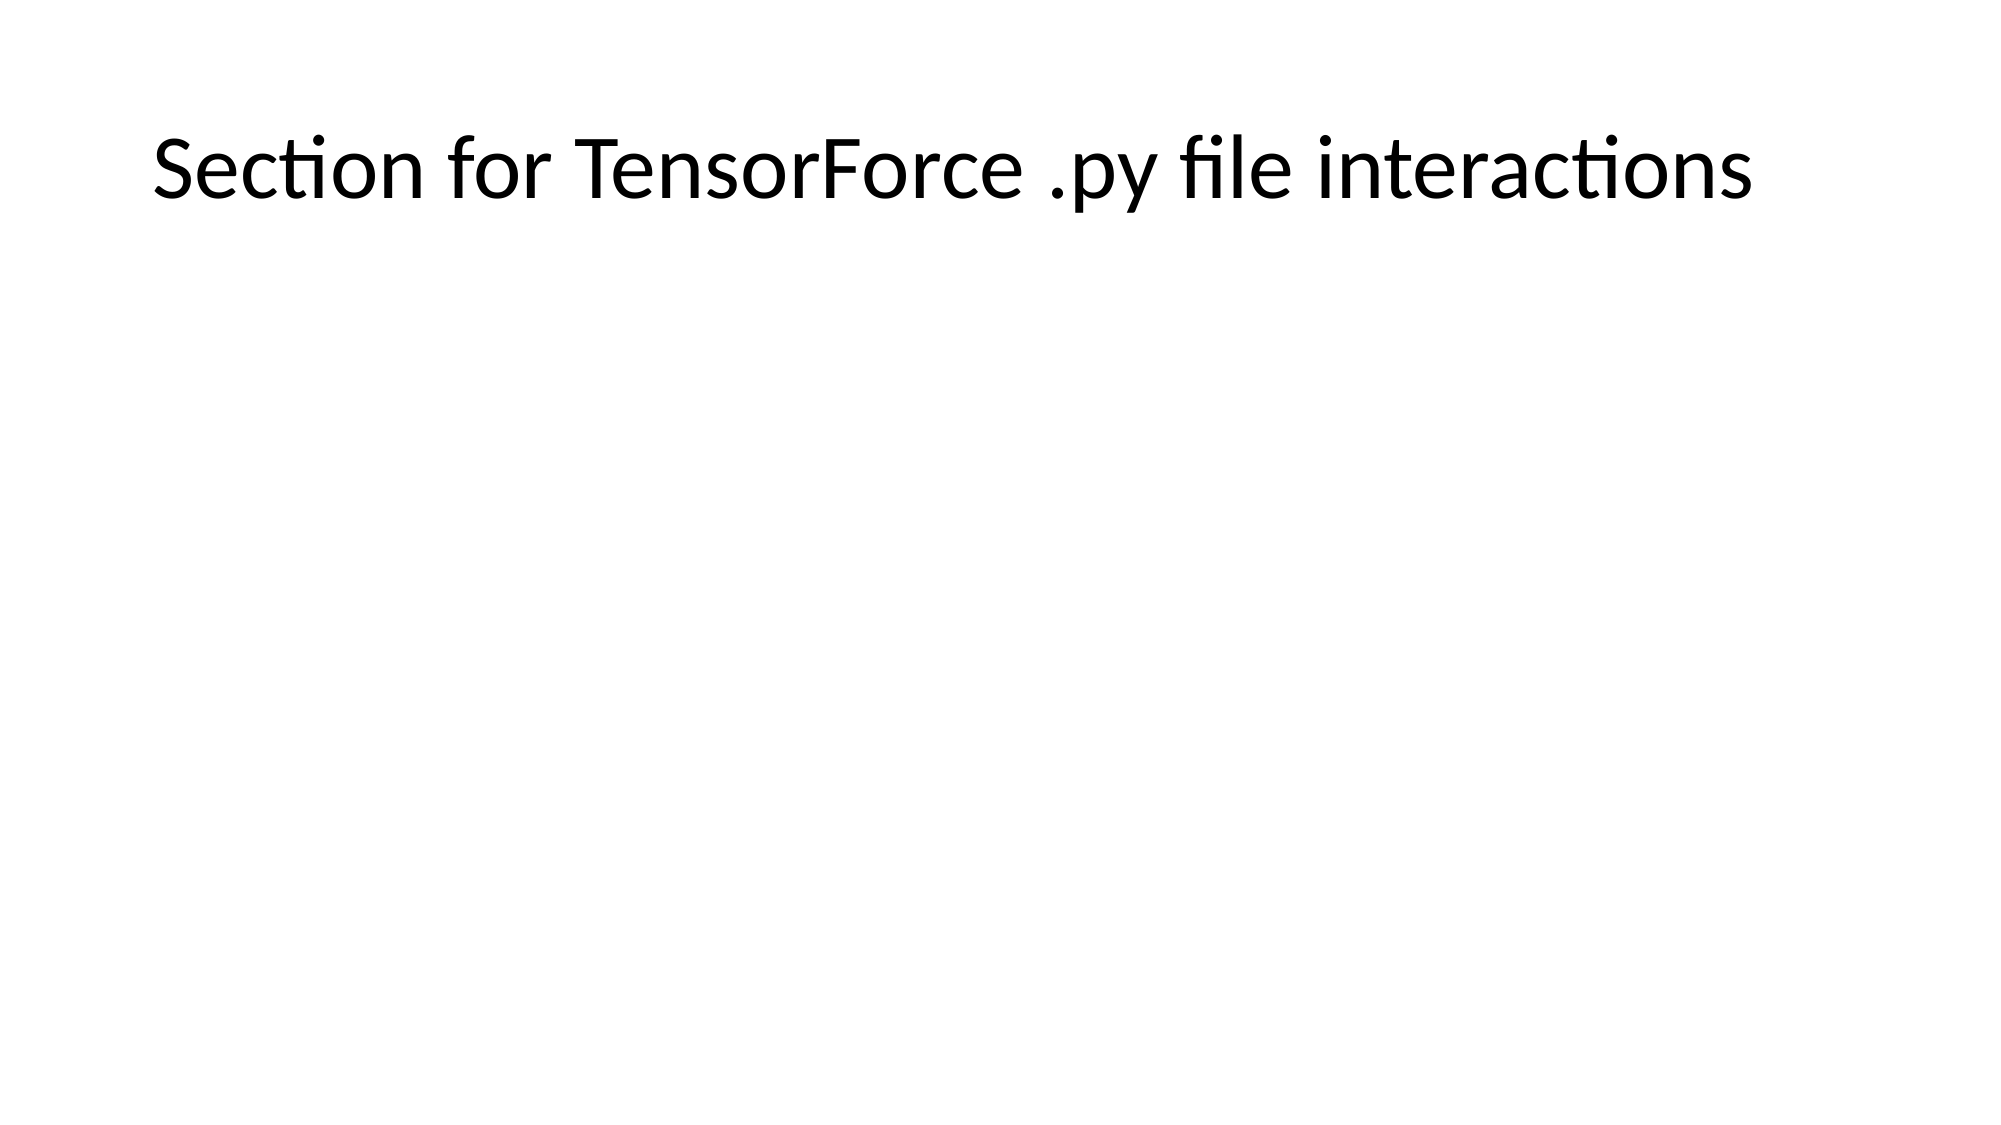

# Section for TensorForce .py file interactions